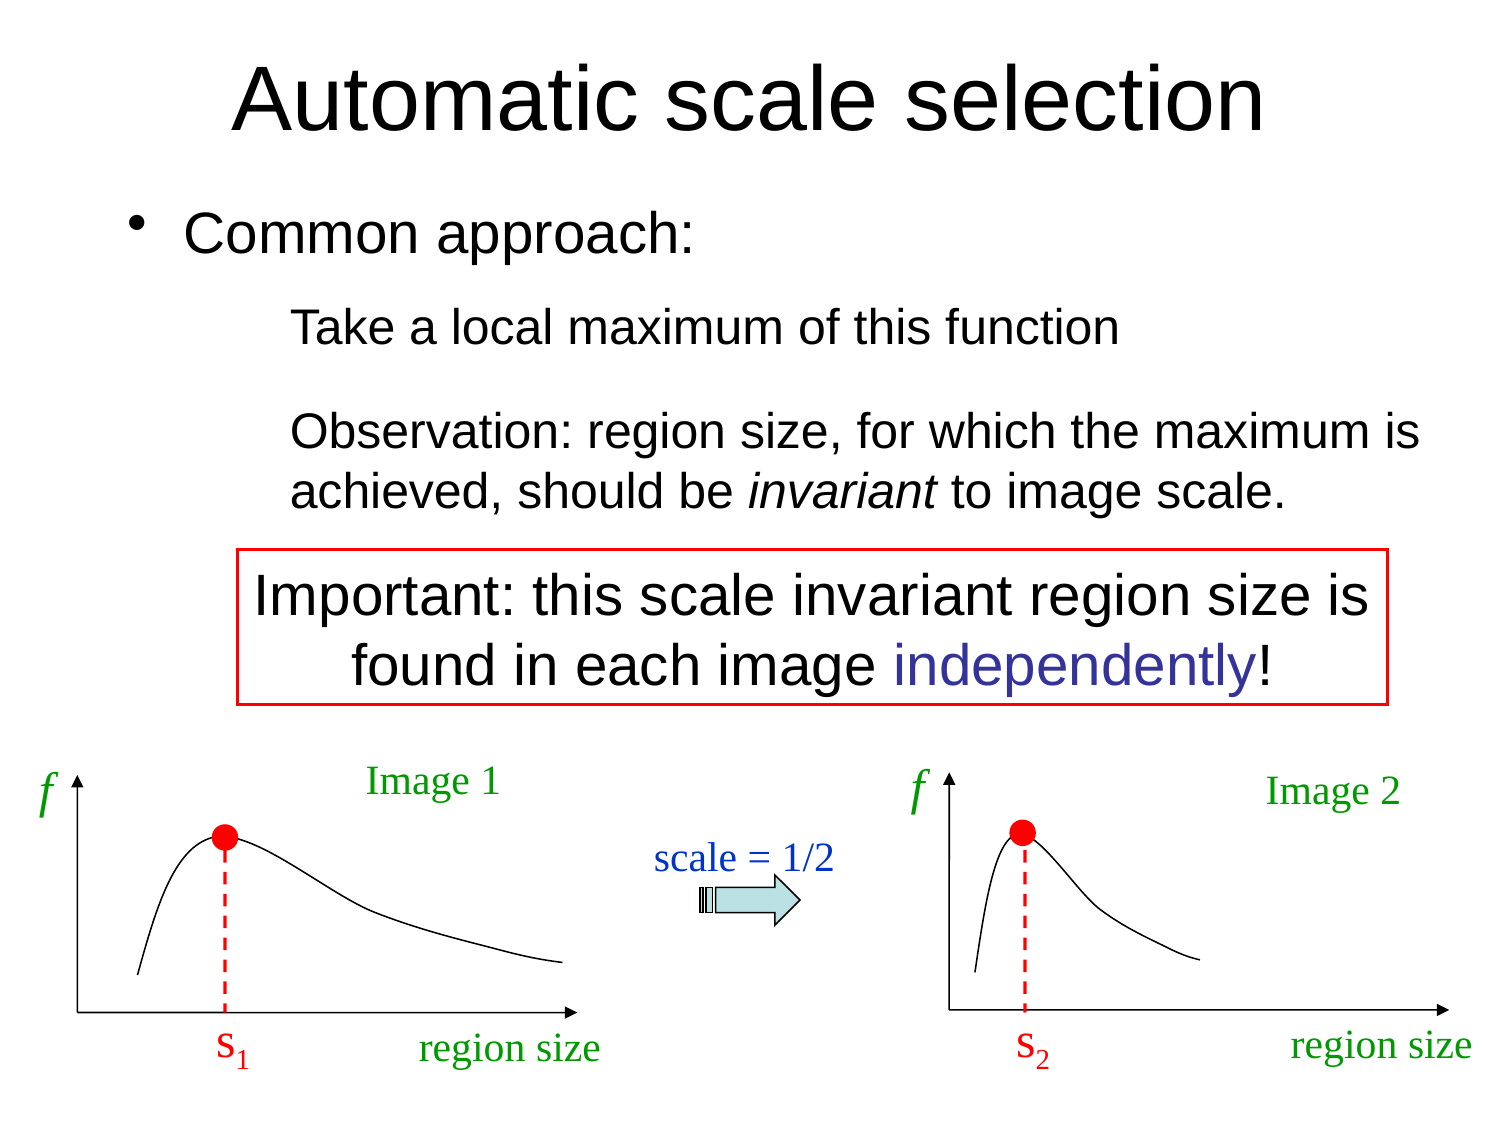

Automatic scale selection
Common approach:
Take a local maximum of this function
Observation: region size, for which the maximum is achieved, should be invariant to image scale.
Important: this scale invariant region size is found in each image independently!
Image 1
f

region size
f
Image 2

region size

scale = 1/2

s1

s2